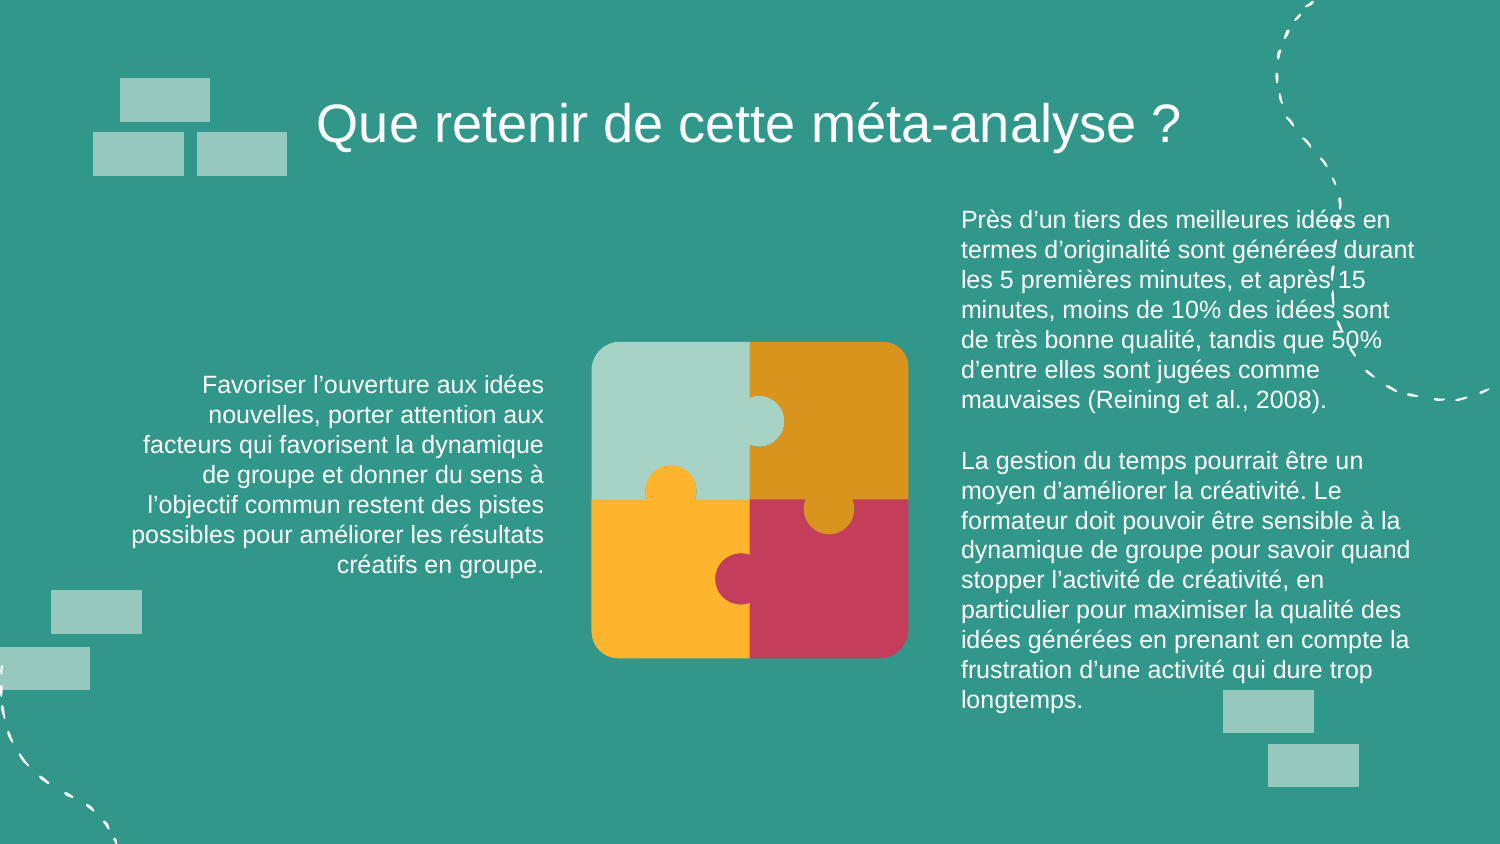

Que retenir de cette méta-analyse ?
Près d’un tiers des meilleures idées en termes d’originalité sont générées durant les 5 premières minutes, et après 15 minutes, moins de 10% des idées sont de très bonne qualité, tandis que 50% d’entre elles sont jugées comme mauvaises (Reining et al., 2008).
Favoriser l’ouverture aux idées nouvelles, porter attention aux facteurs qui favorisent la dynamique de groupe et donner du sens à l’objectif commun restent des pistes possibles pour améliorer les résultats créatifs en groupe.

La gestion du temps pourrait être un moyen d’améliorer la créativité. Le formateur doit pouvoir être sensible à la dynamique de groupe pour savoir quand stopper l’activité de créativité, en particulier pour maximiser la qualité des idées générées en prenant en compte la frustration d’une activité qui dure trop longtemps.